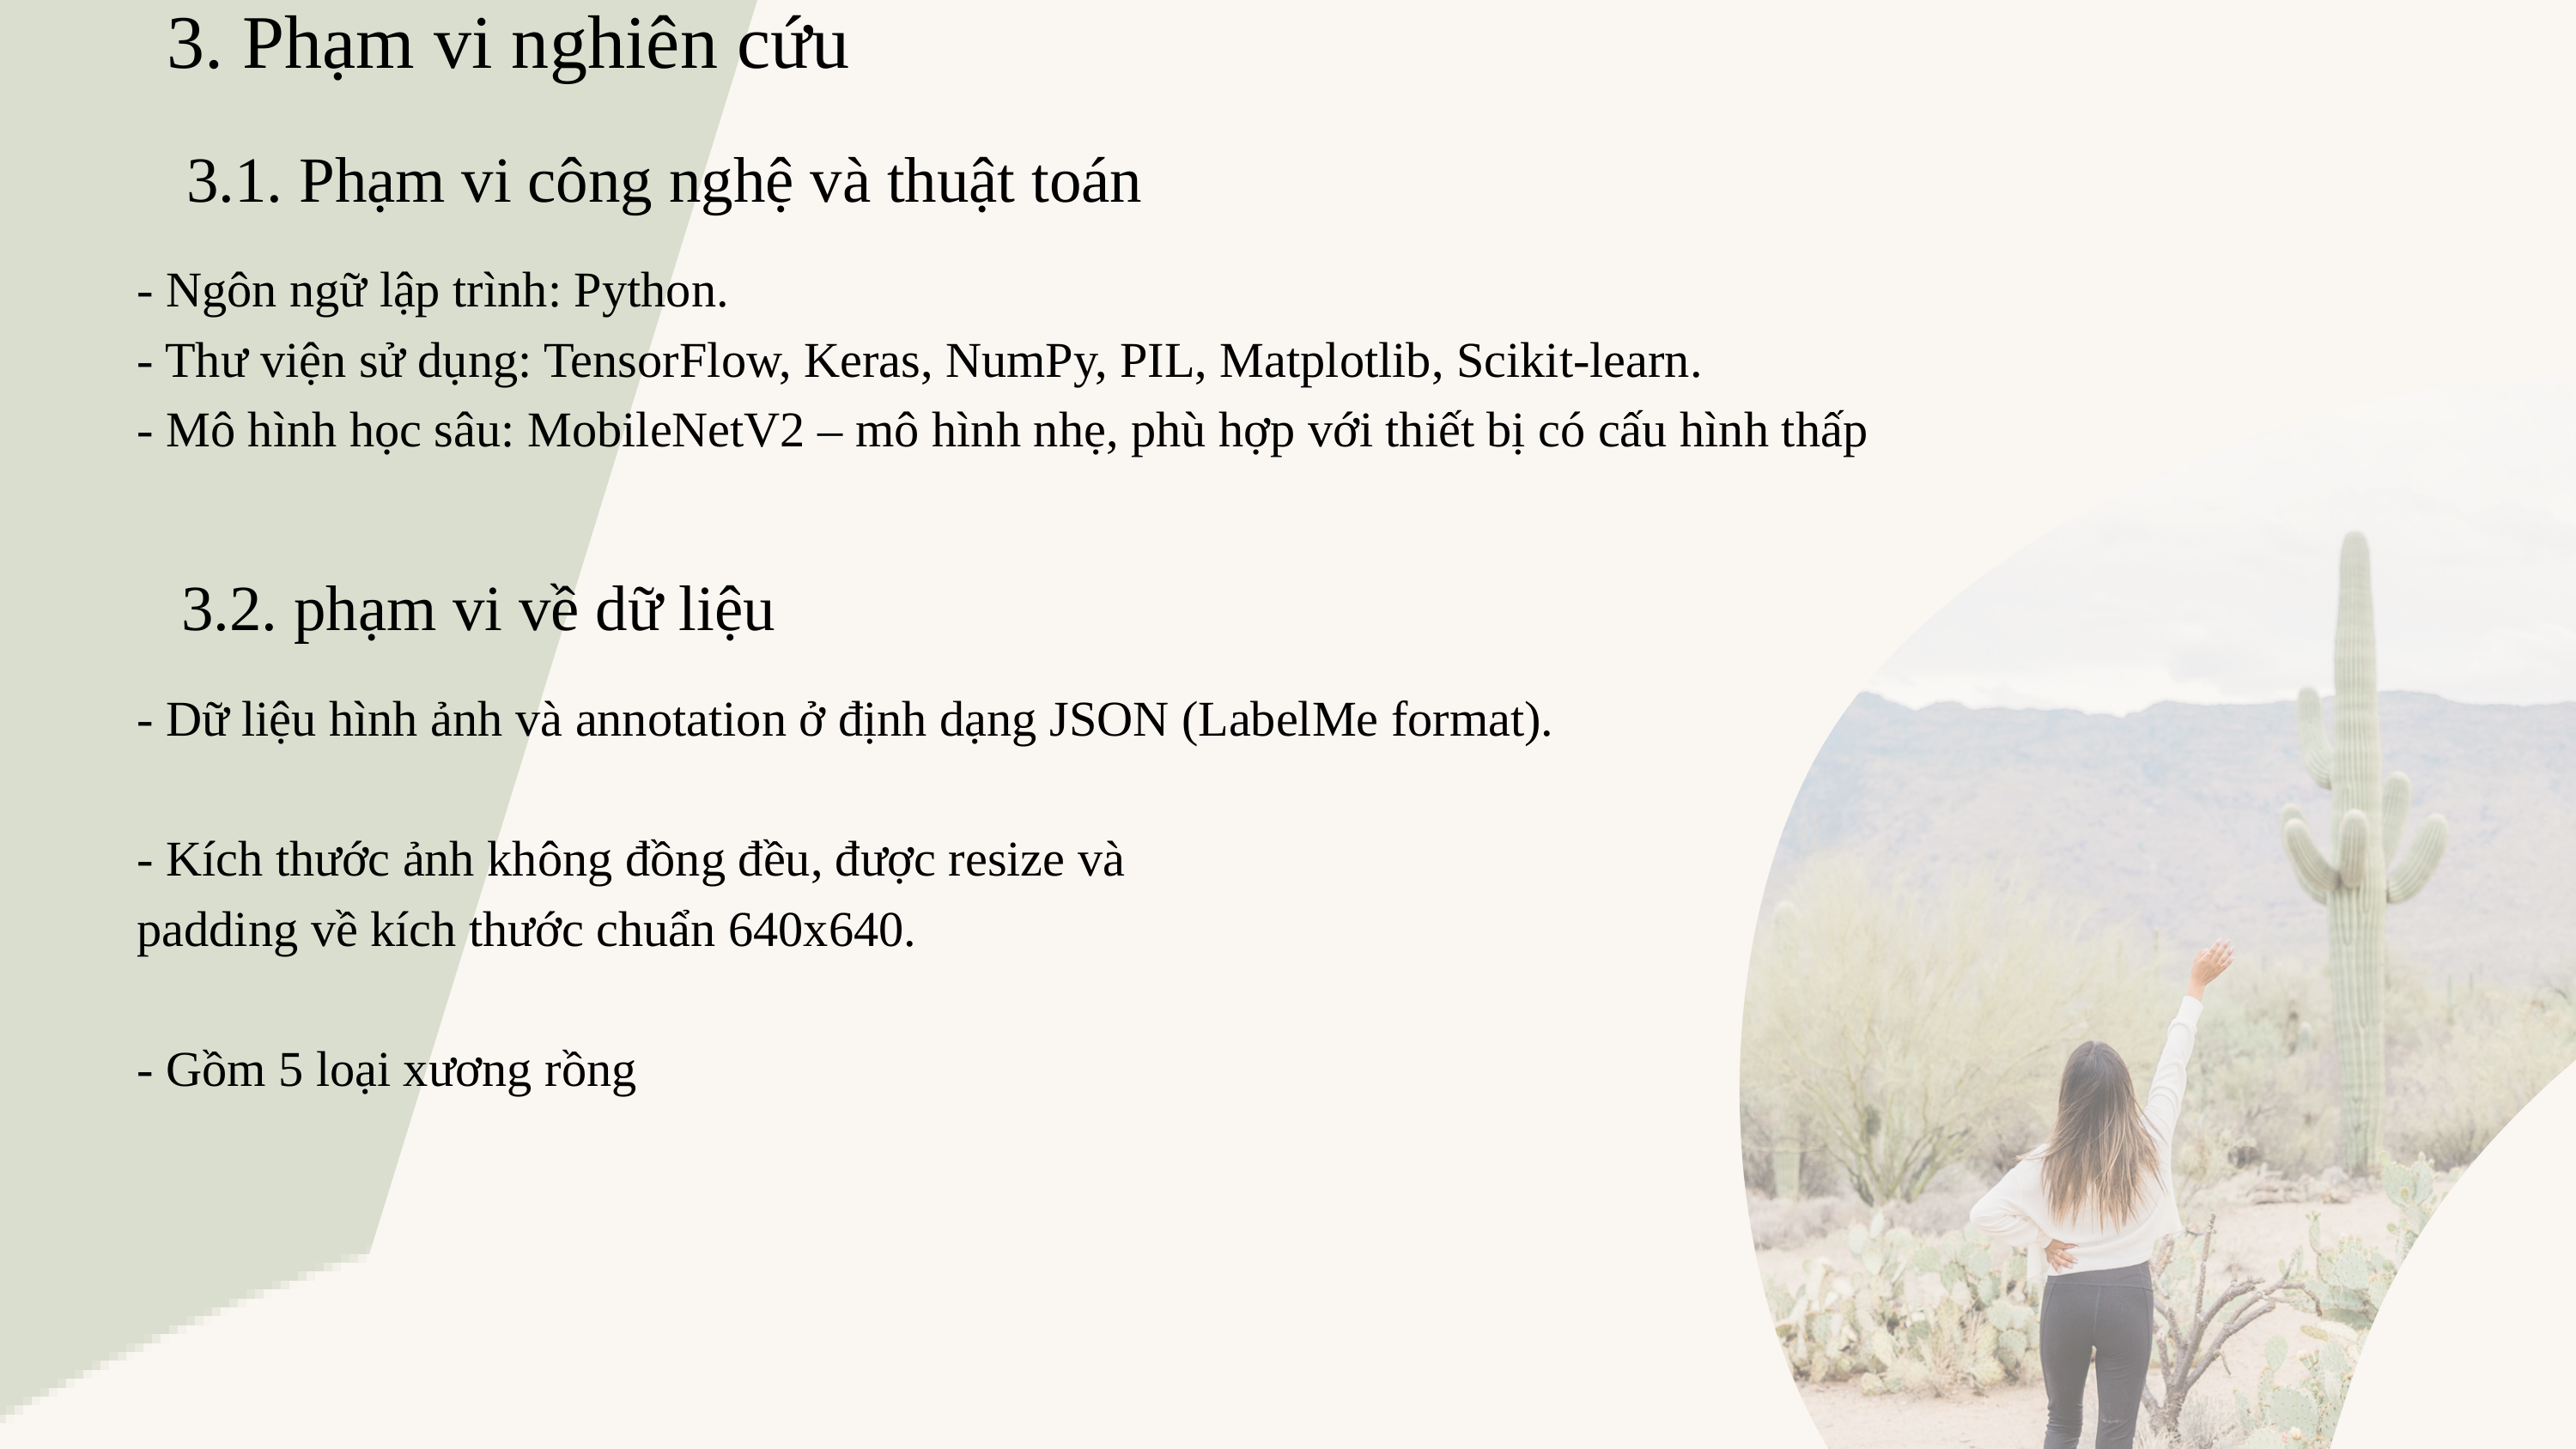

3. Phạm vi nghiên cứu
3.1. Phạm vi công nghệ và thuật toán
- Ngôn ngữ lập trình: Python.
- Thư viện sử dụng: TensorFlow, Keras, NumPy, PIL, Matplotlib, Scikit-learn.
- Mô hình học sâu: MobileNetV2 – mô hình nhẹ, phù hợp với thiết bị có cấu hình thấp

3.2. phạm vi về dữ liệu
- Dữ liệu hình ảnh và annotation ở định dạng JSON (LabelMe format).

- Kích thước ảnh không đồng đều, được resize và
padding về kích thước chuẩn 640x640.

- Gồm 5 loại xương rồng